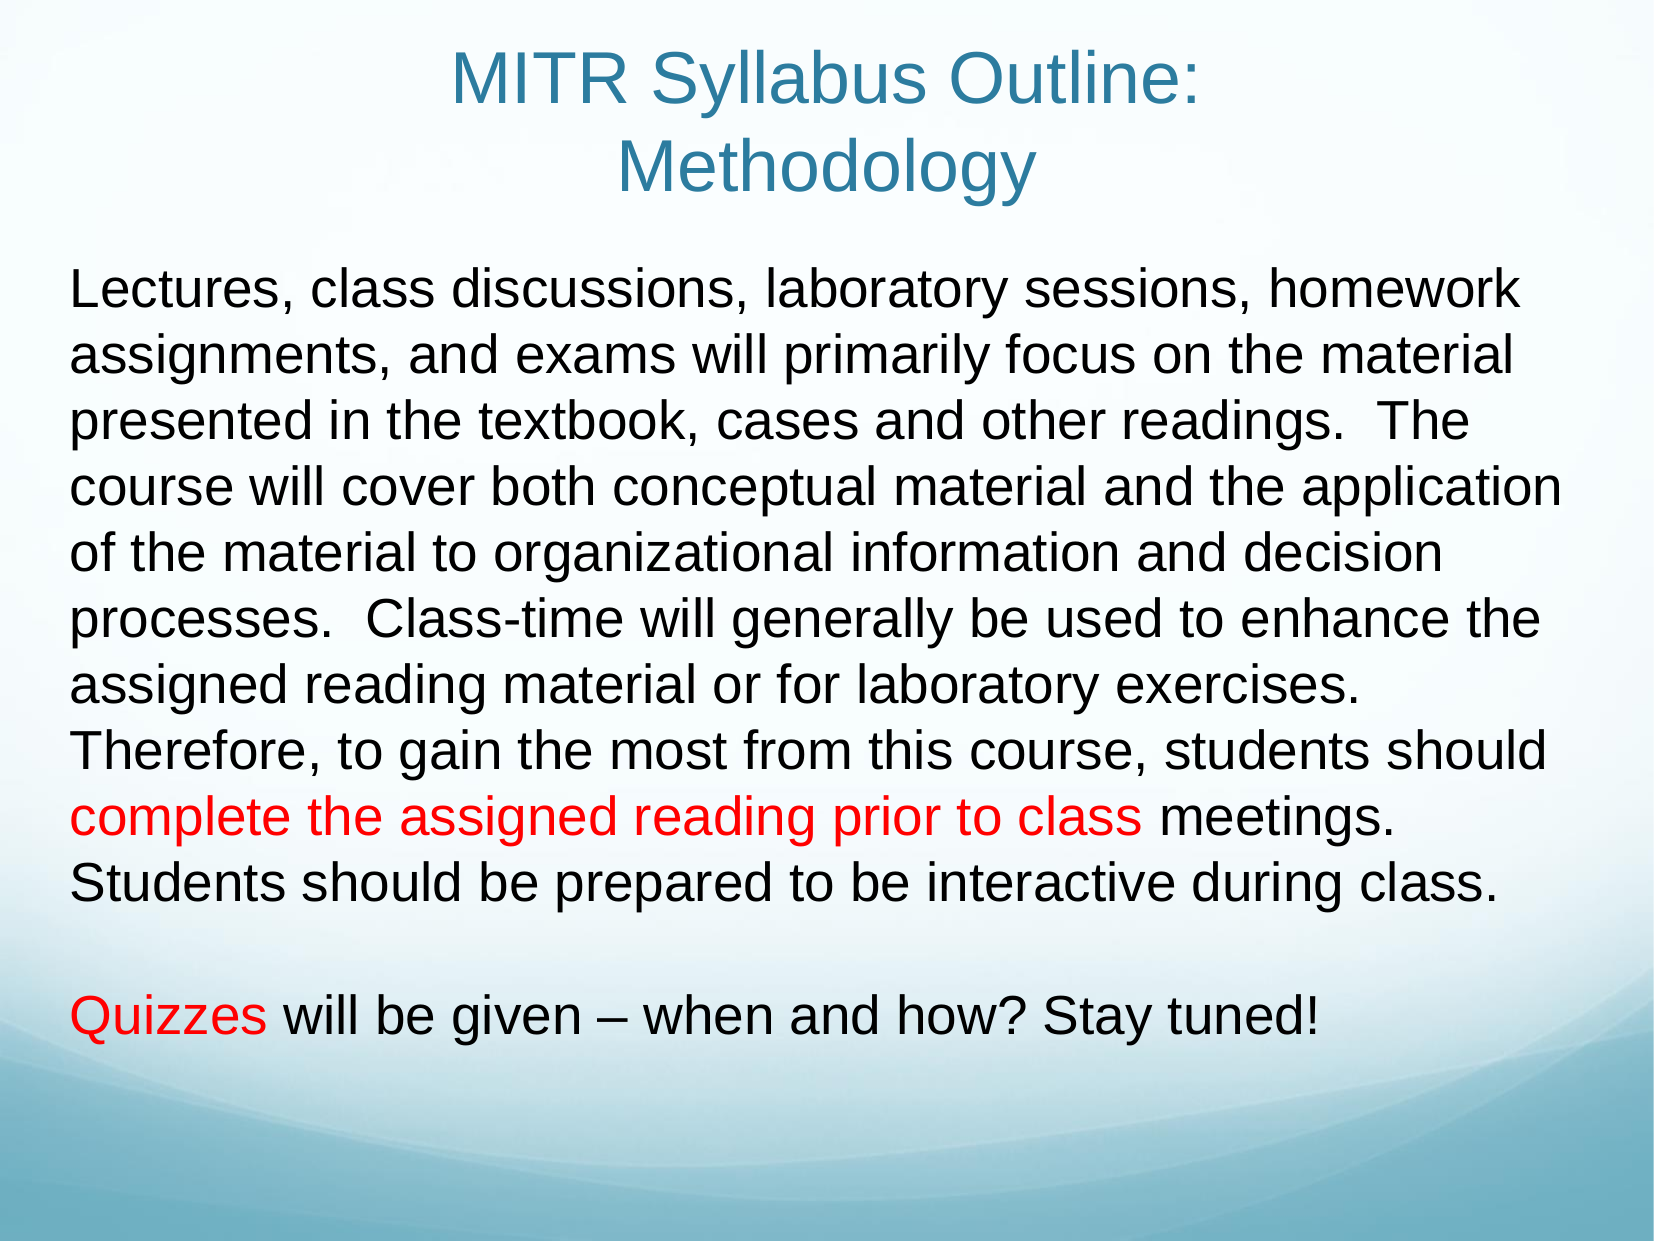

# MITR Syllabus Outline: Methodology
Lectures, class discussions, laboratory sessions, homework assignments, and exams will primarily focus on the material presented in the textbook, cases and other readings.  The course will cover both conceptual material and the application of the material to organizational information and decision processes.  Class-time will generally be used to enhance the assigned reading material or for laboratory exercises.  Therefore, to gain the most from this course, students should complete the assigned reading prior to class meetings.  Students should be prepared to be interactive during class.

Quizzes will be given – when and how? Stay tuned!